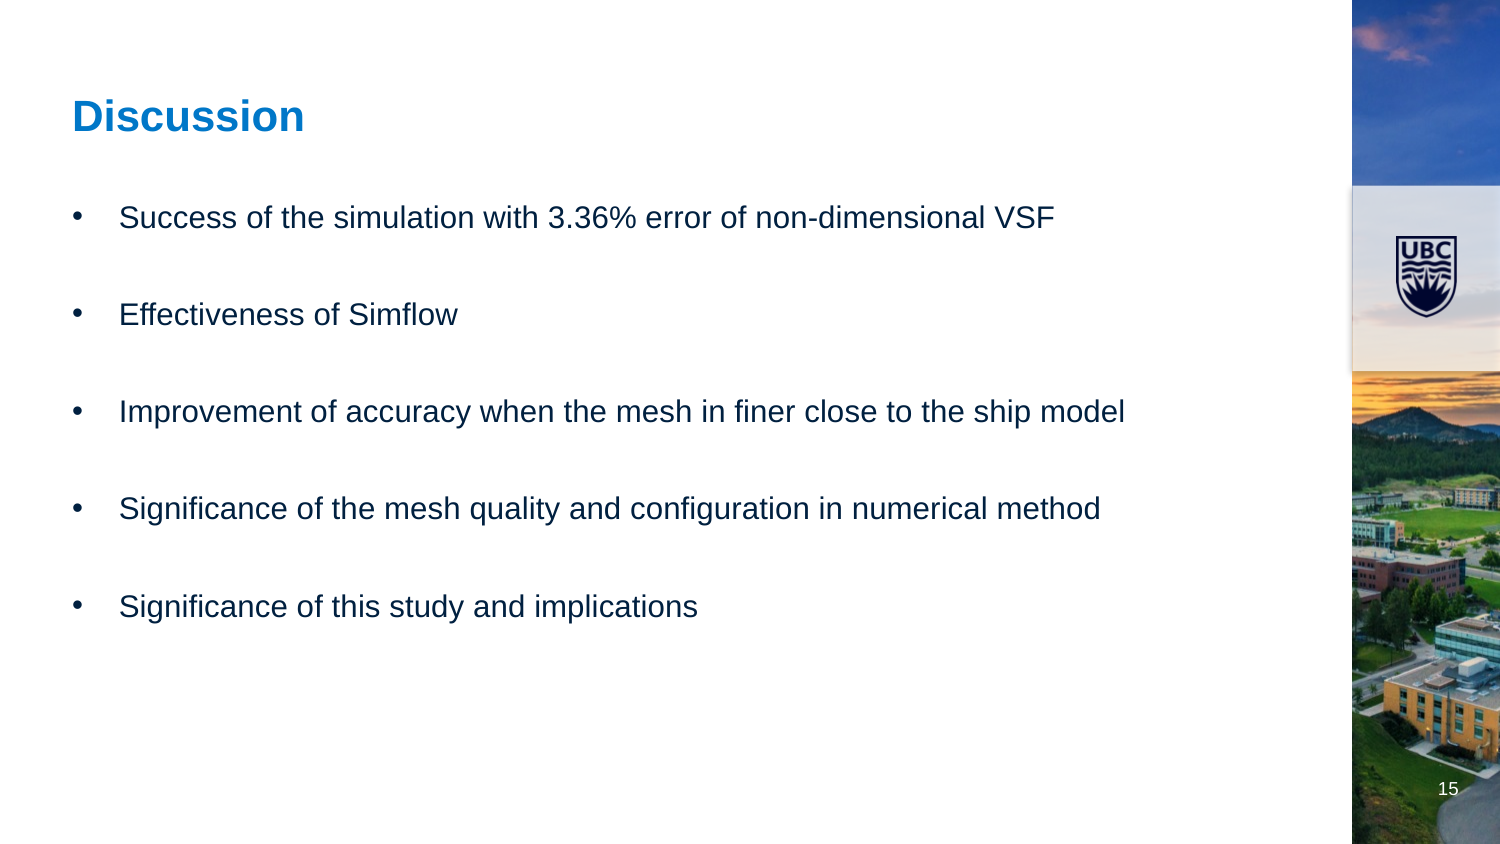

# Discussion
Success of the simulation with 3.36% error of non-dimensional VSF

Effectiveness of Simflow

Improvement of accuracy when the mesh in finer close to the ship model

Significance of the mesh quality and configuration in numerical method

Significance of this study and implications